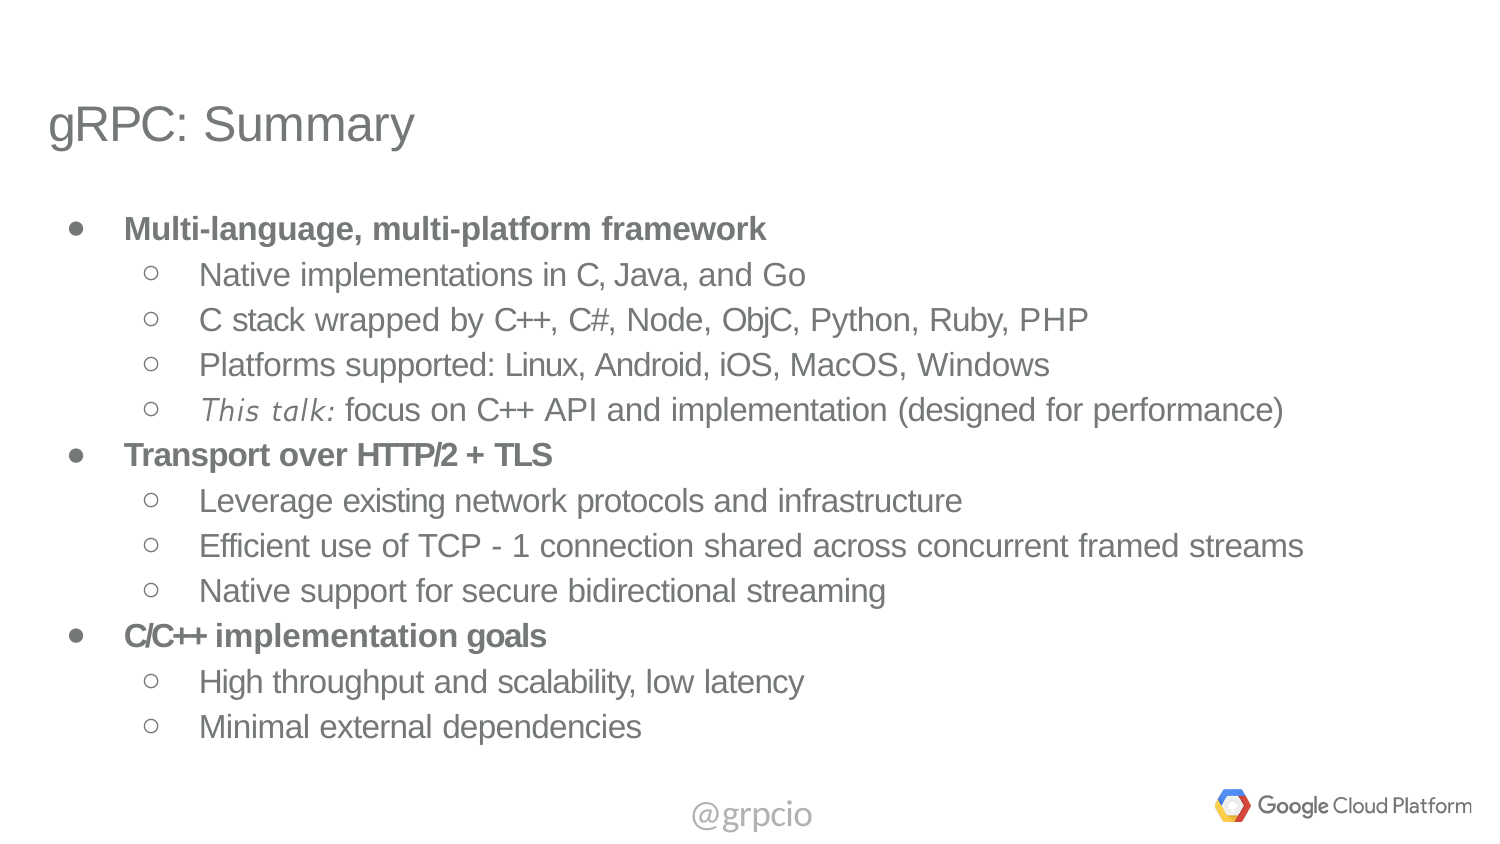

# gRPC: Summary
Multi-language, multi-platform framework
Native implementations in C, Java, and Go
C stack wrapped by C++, C#, Node, ObjC, Python, Ruby, PHP
Platforms supported: Linux, Android, iOS, MacOS, Windows
This talk: focus on C++ API and implementation (designed for performance)
Transport over HTTP/2 + TLS
Leverage existing network protocols and infrastructure
Efficient use of TCP - 1 connection shared across concurrent framed streams
Native support for secure bidirectional streaming
C/C++ implementation goals
High throughput and scalability, low latency
Minimal external dependencies
@grpcio